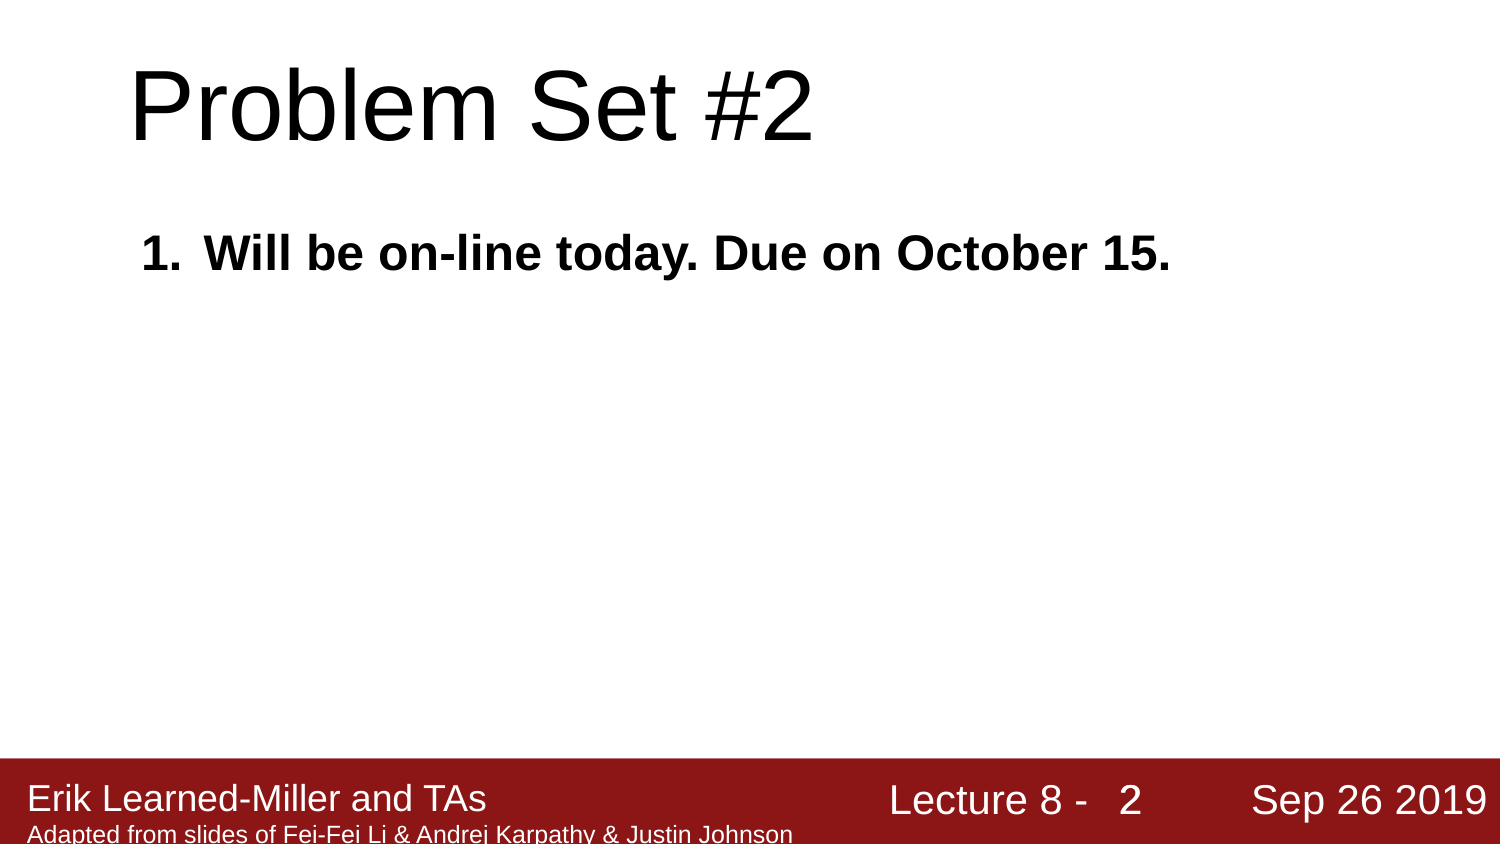

Problem Set #2

Will be on-line today. Due on October 15.

2
2